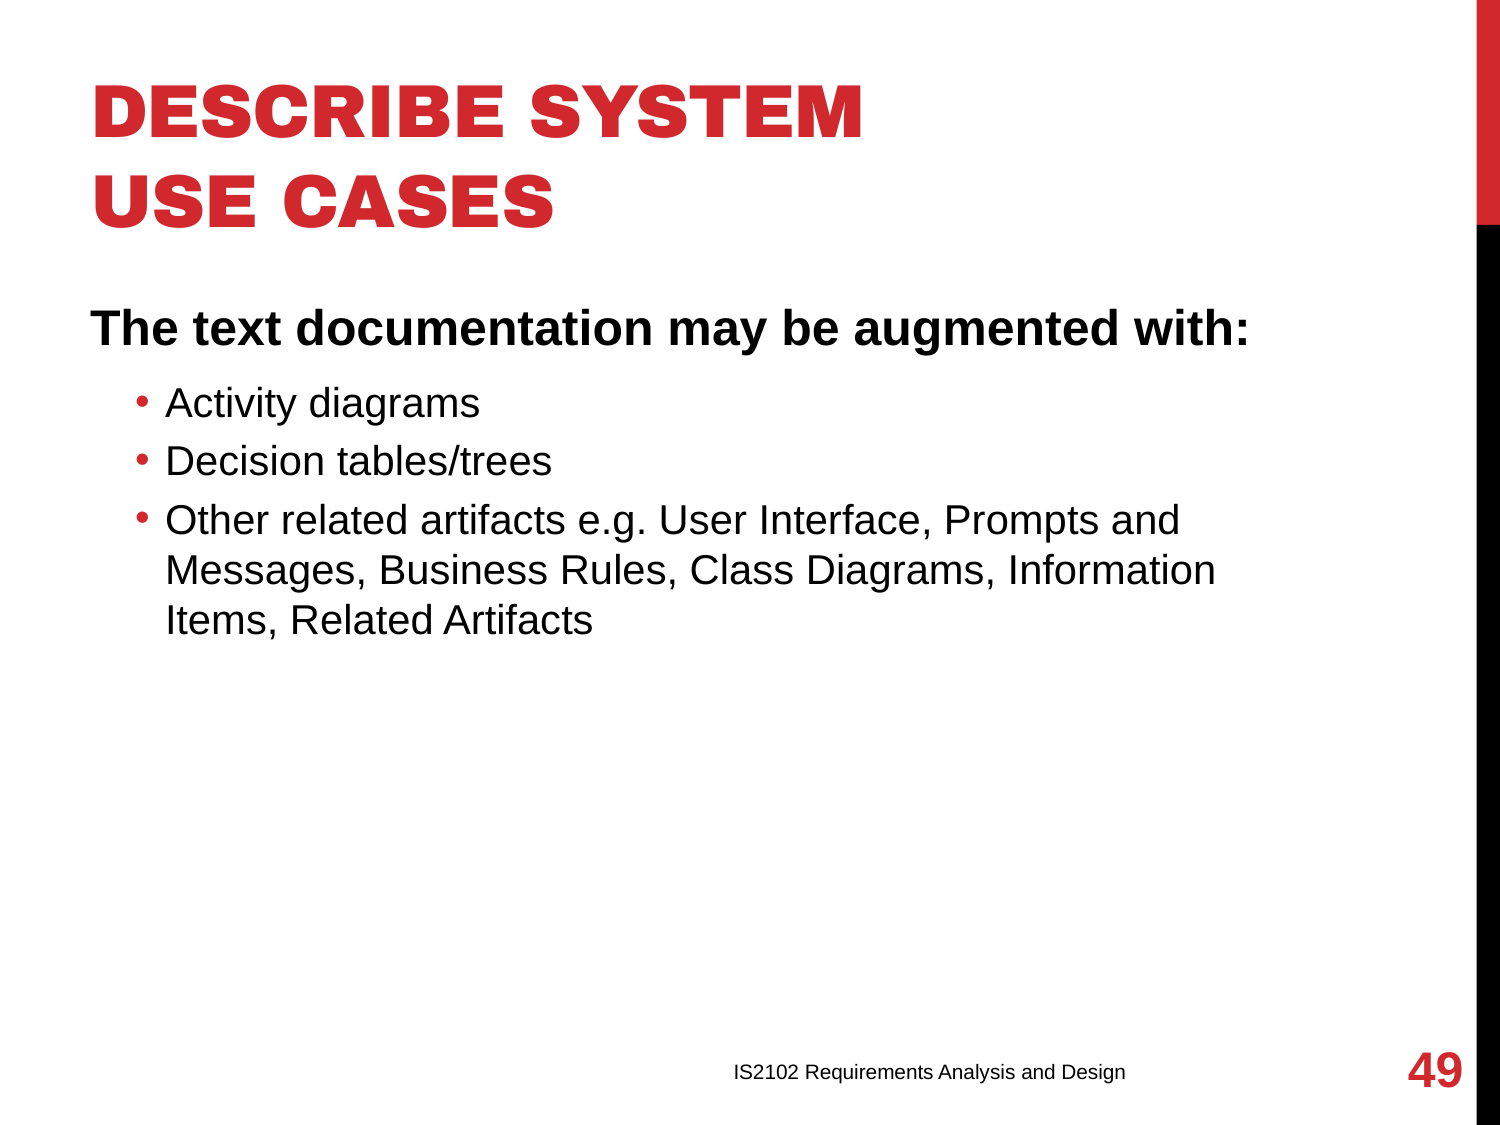

# Describe System Use Cases
The text documentation may be augmented with:
Activity diagrams
Decision tables/trees
Other related artifacts e.g. User Interface, Prompts and Messages, Business Rules, Class Diagrams, Information Items, Related Artifacts
49
IS2102 Requirements Analysis and Design